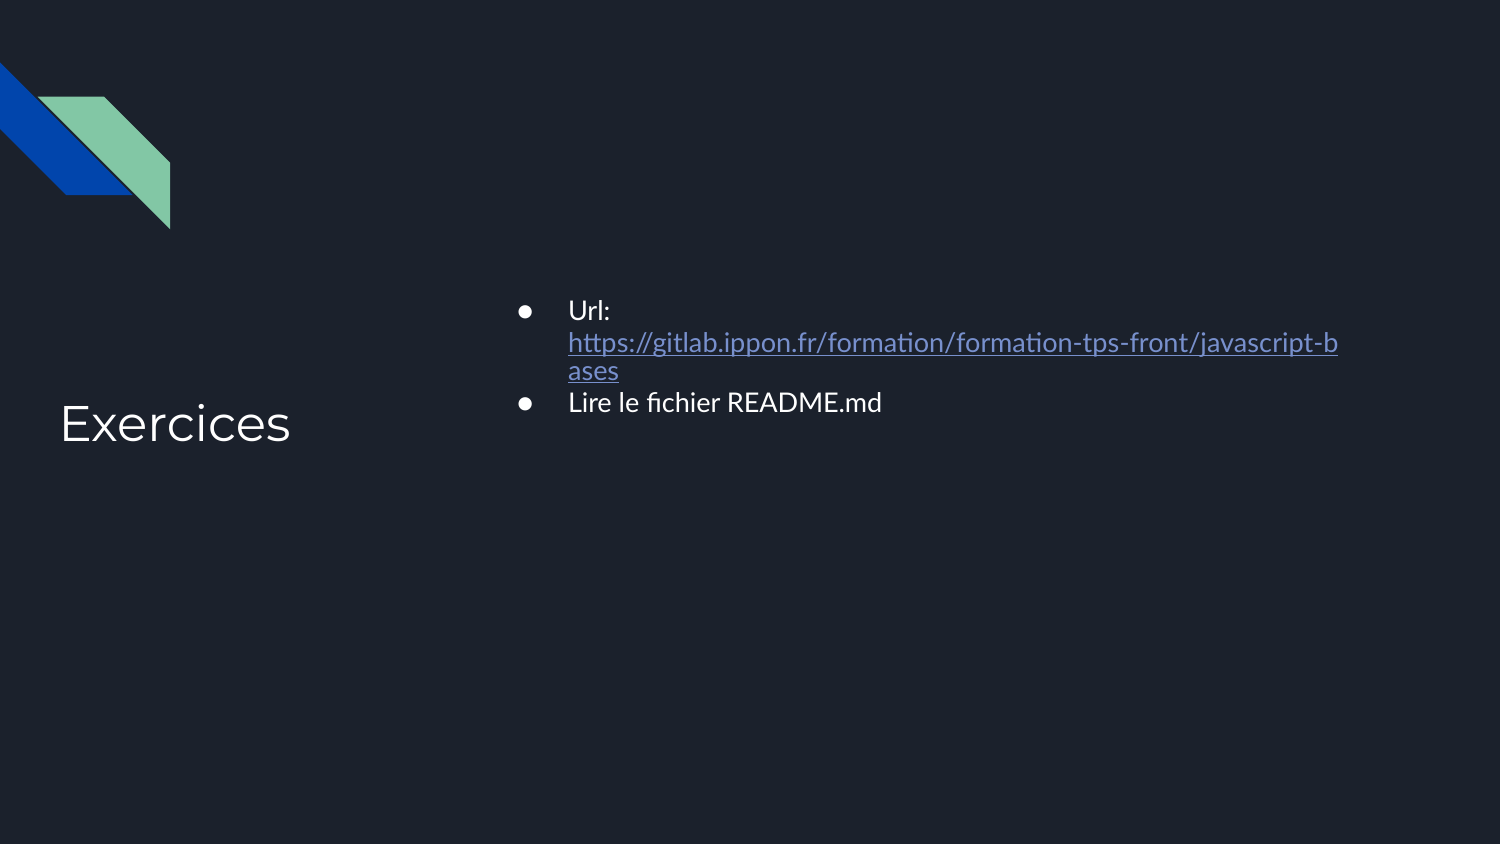

Url: https://gitlab.ippon.fr/formation/formation-tps-front/javascript-bases
Lire le fichier README.md
# Exercices